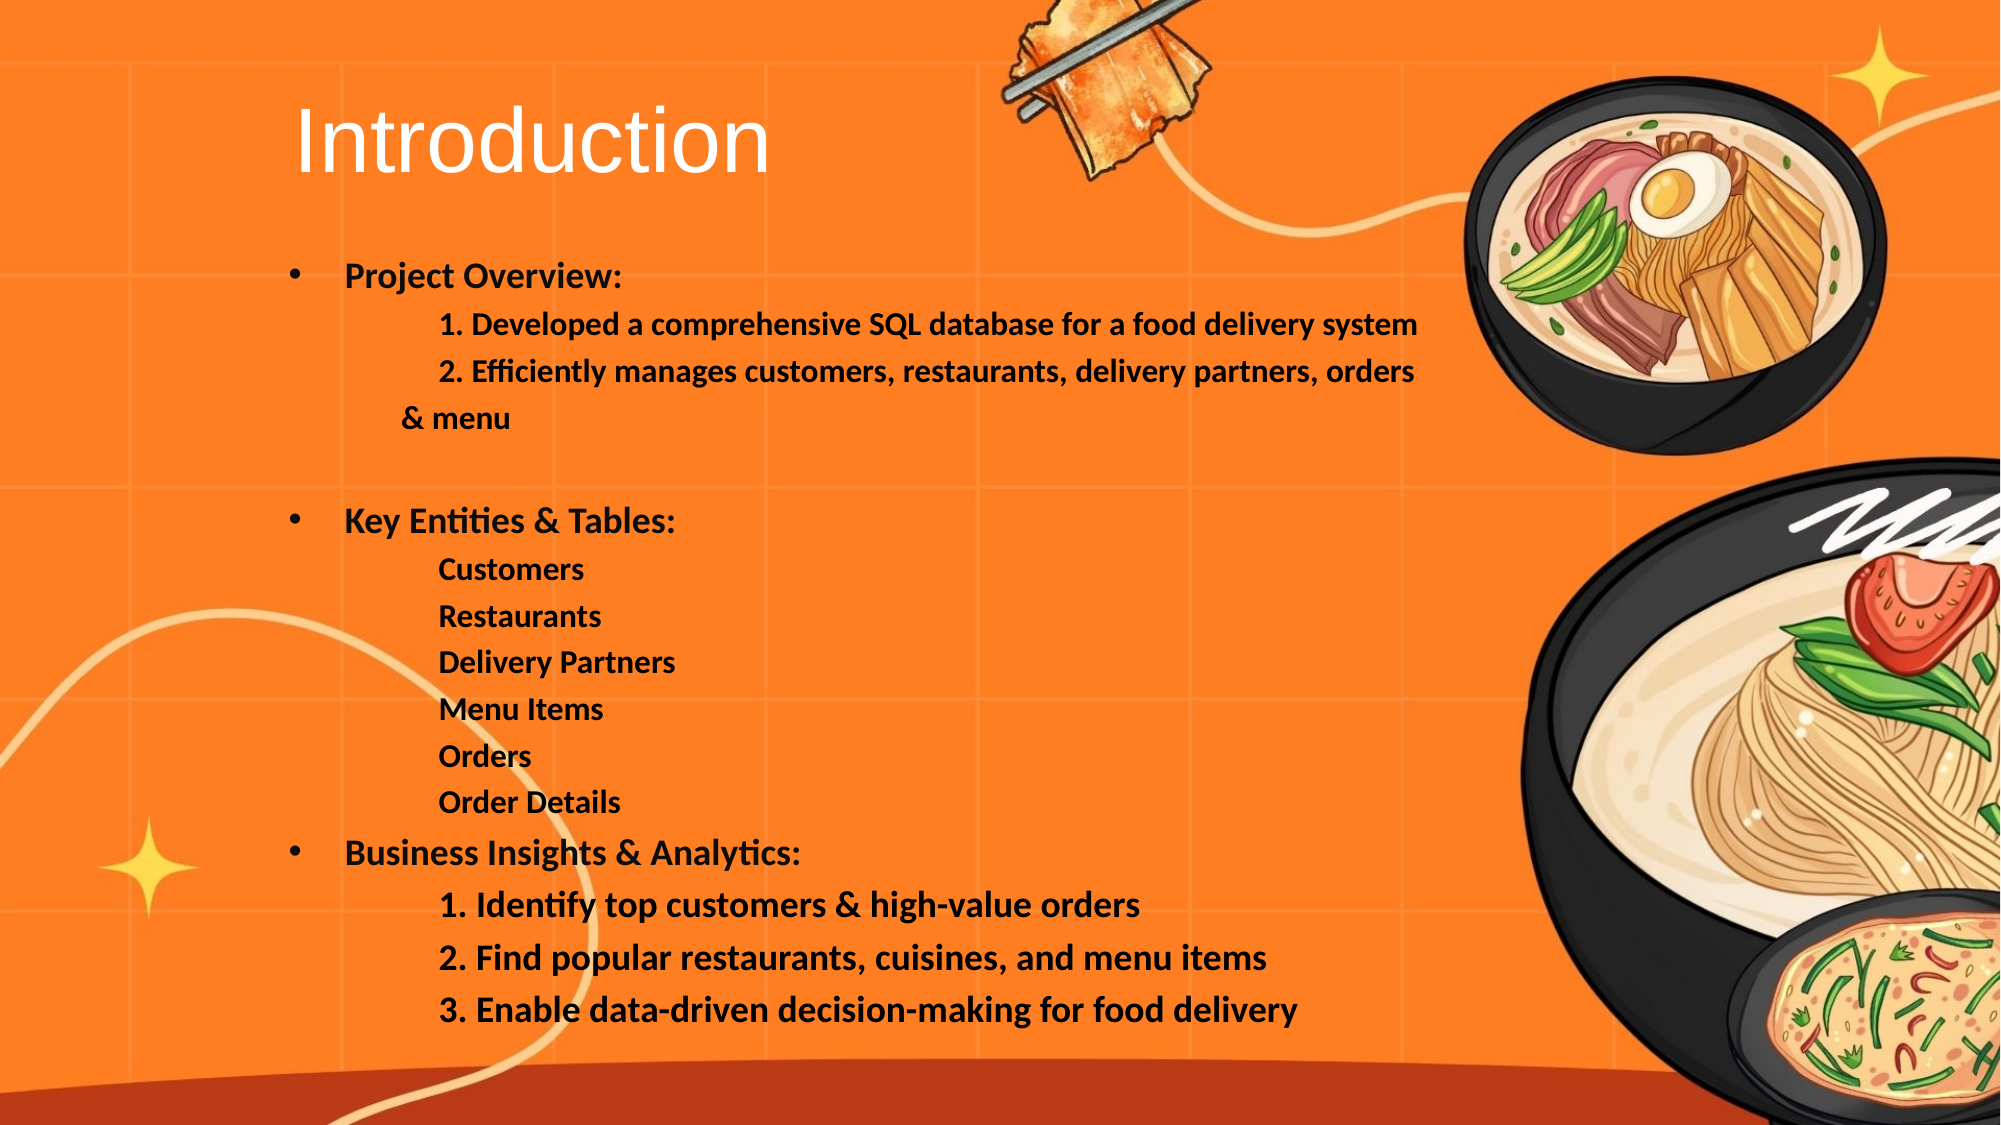

# Introduction
Project Overview:
	1. Developed a comprehensive SQL database for a food delivery system
	2. Efficiently manages customers, restaurants, delivery partners, orders
               & menu

Key Entities & Tables:
	Customers
 	Restaurants
 	Delivery Partners
 	Menu Items
 	Orders
 	Order Details
Business Insights & Analytics:
	1. Identify top customers & high-value orders
	2. Find popular restaurants, cuisines, and menu items
	3. Enable data-driven decision-making for food delivery